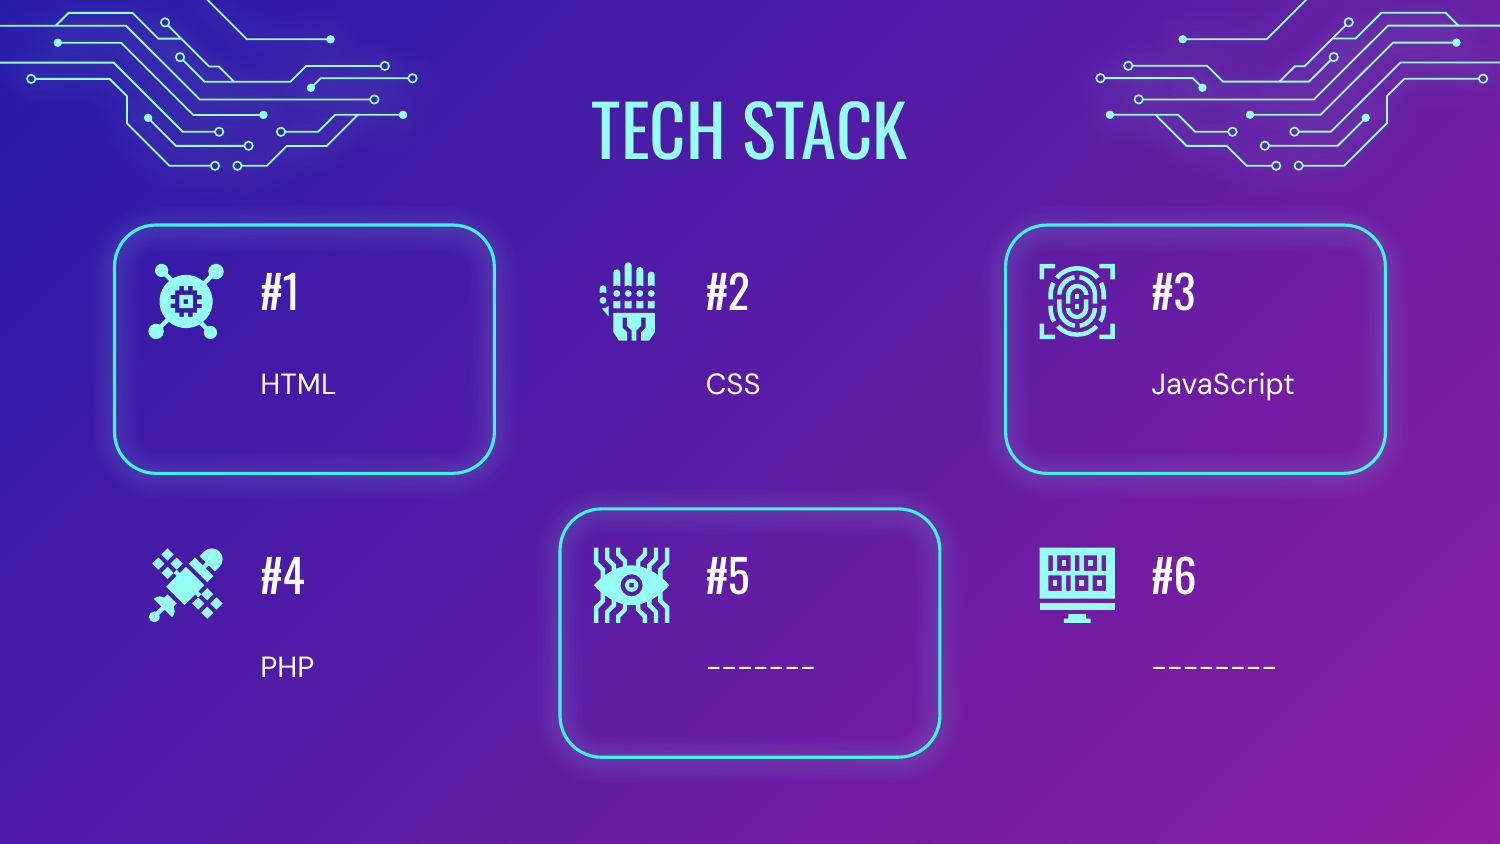

TECH STACK

# #1
#2
#3

JavaScript
HTML
CSS

#5
#6
#4

PHP
-------
--------